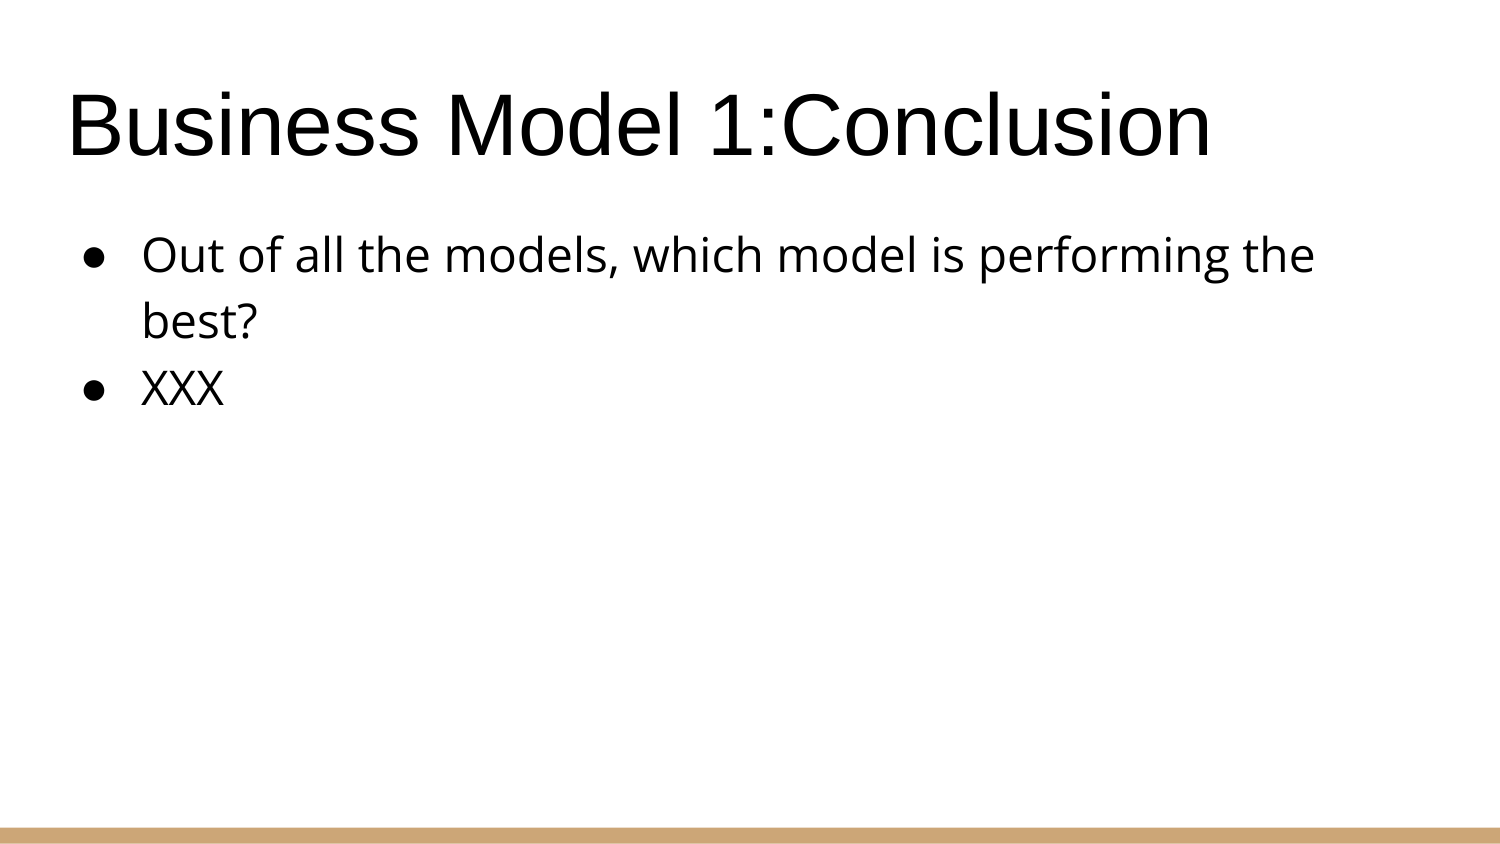

# Business Model 1:Conclusion
Out of all the models, which model is performing the best?
XXX